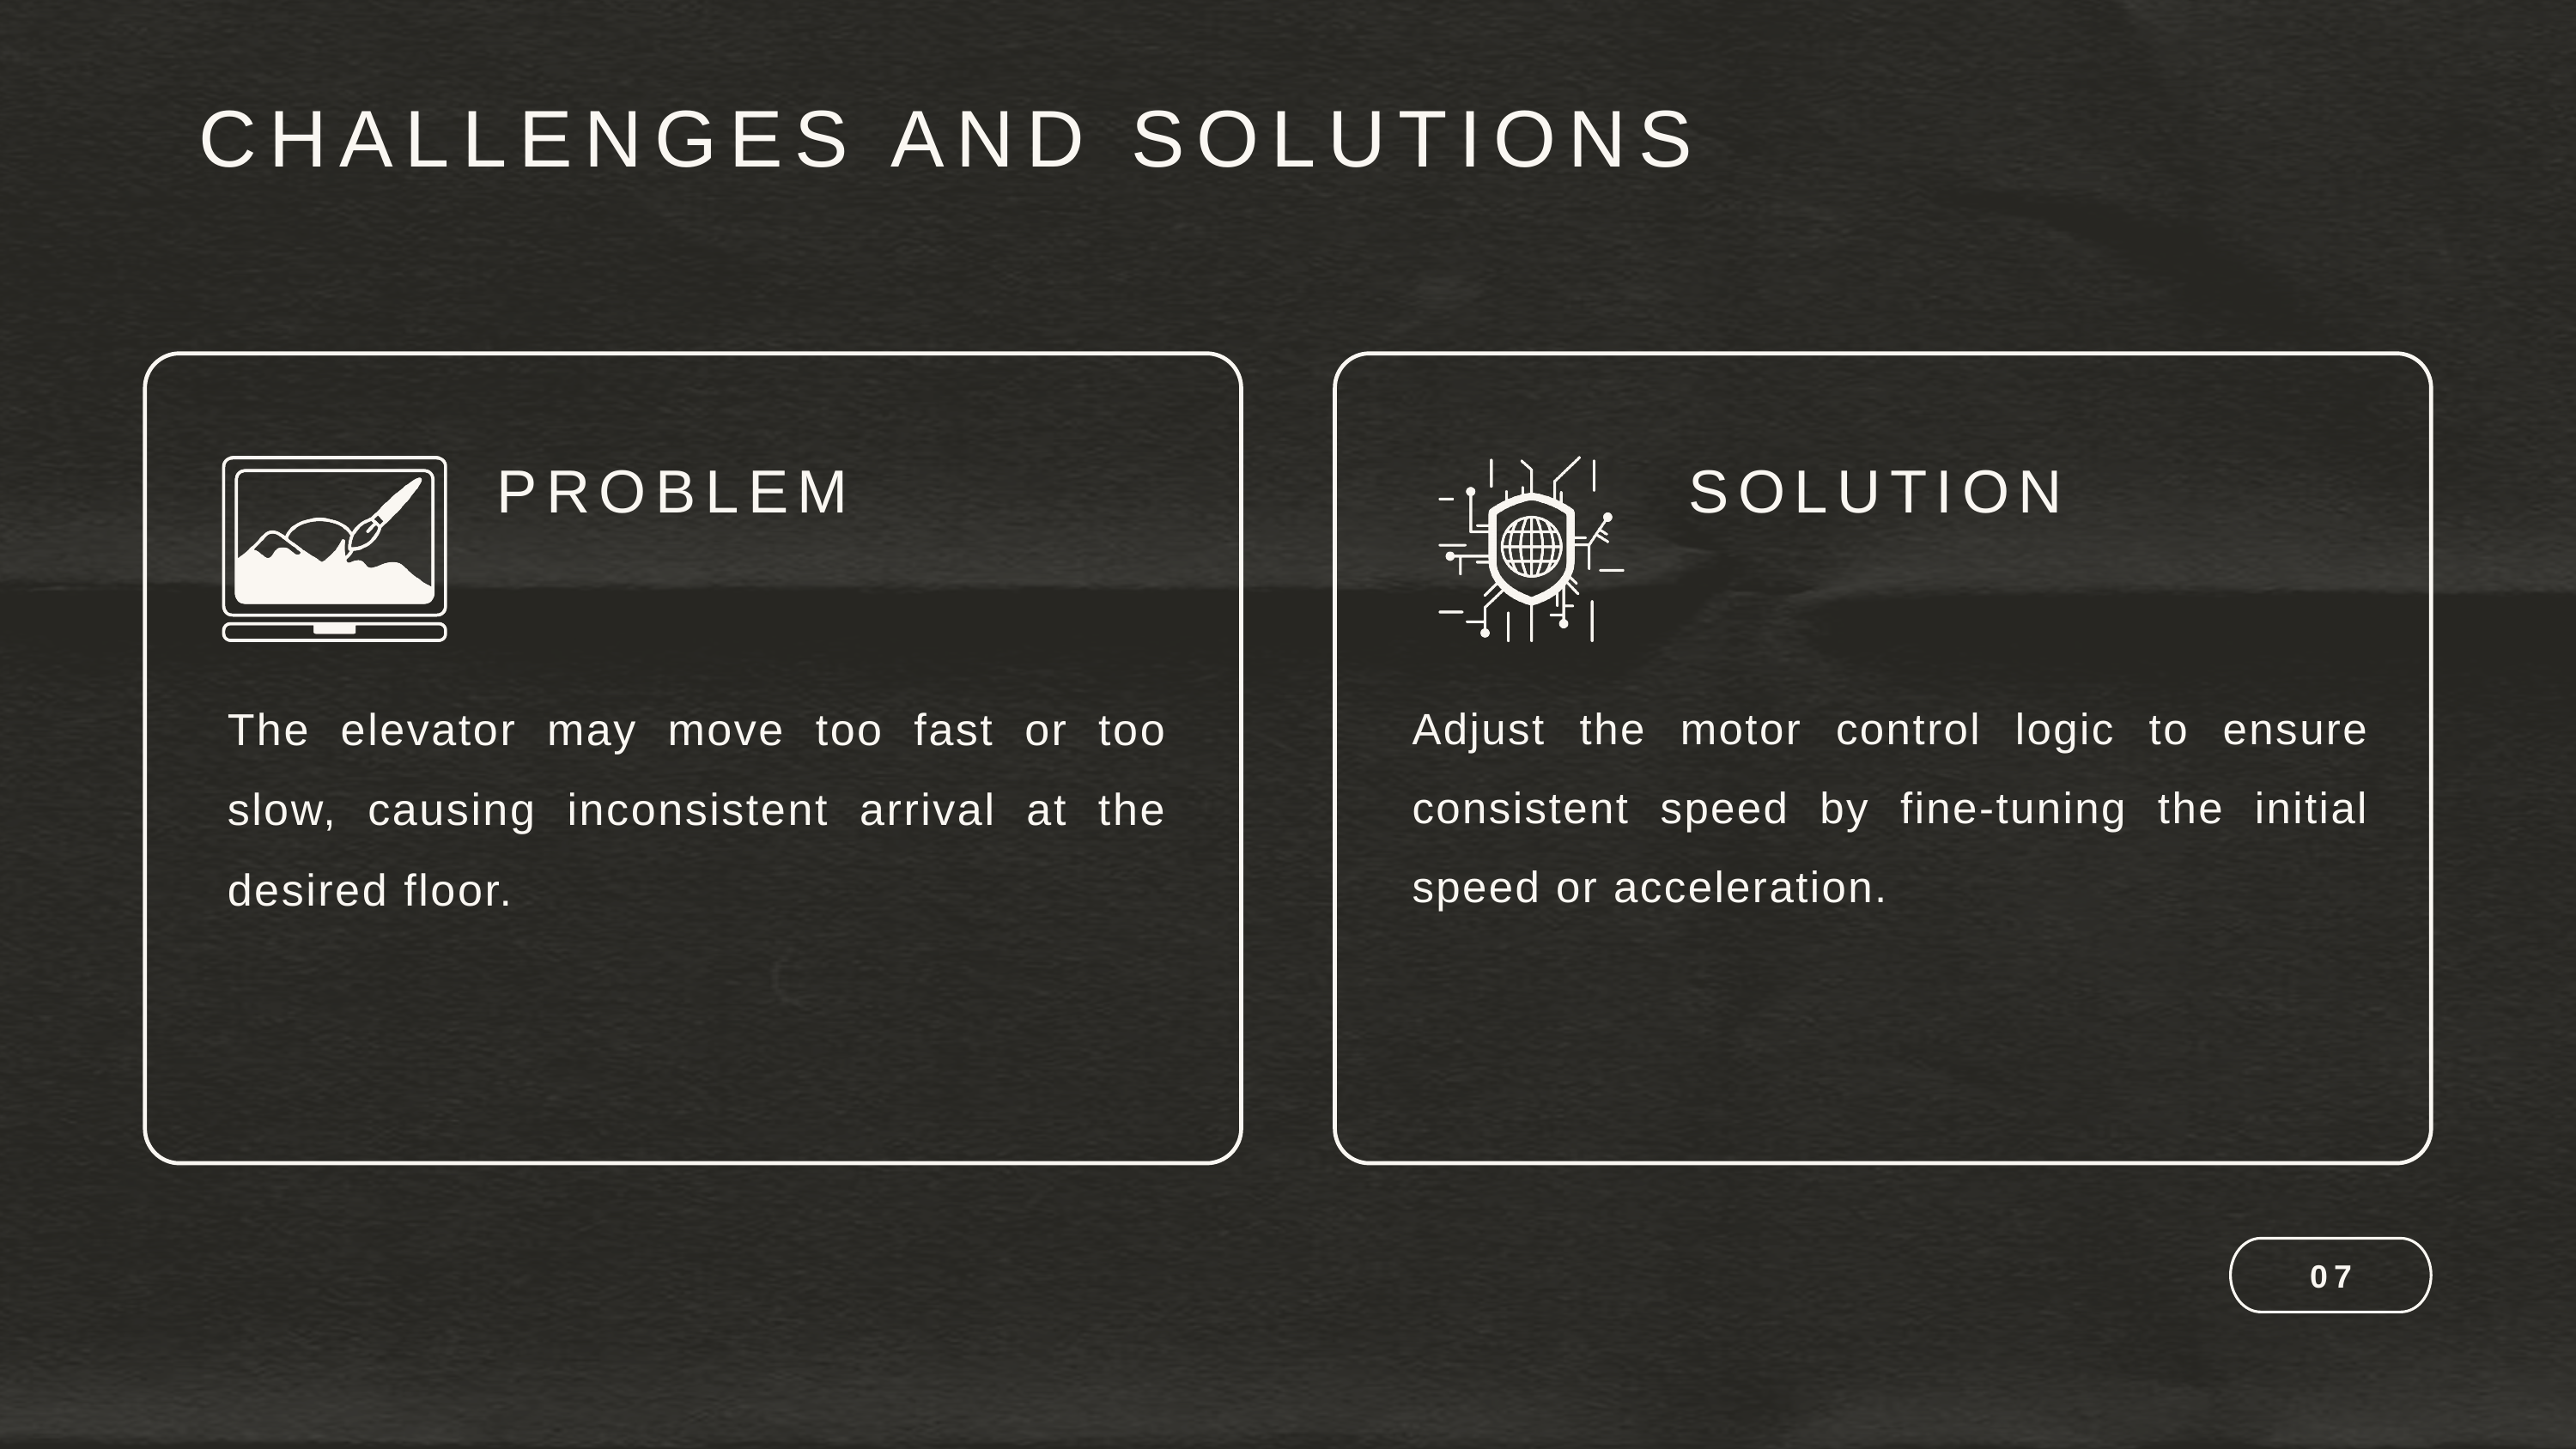

CHALLENGES AND SOLUTIONS

PROBLEM
SOLUTION

The elevator may move too fast or too slow, causing inconsistent arrival at the desired floor.
Adjust the motor control logic to ensure consistent speed by fine-tuning the initial speed or acceleration.

07